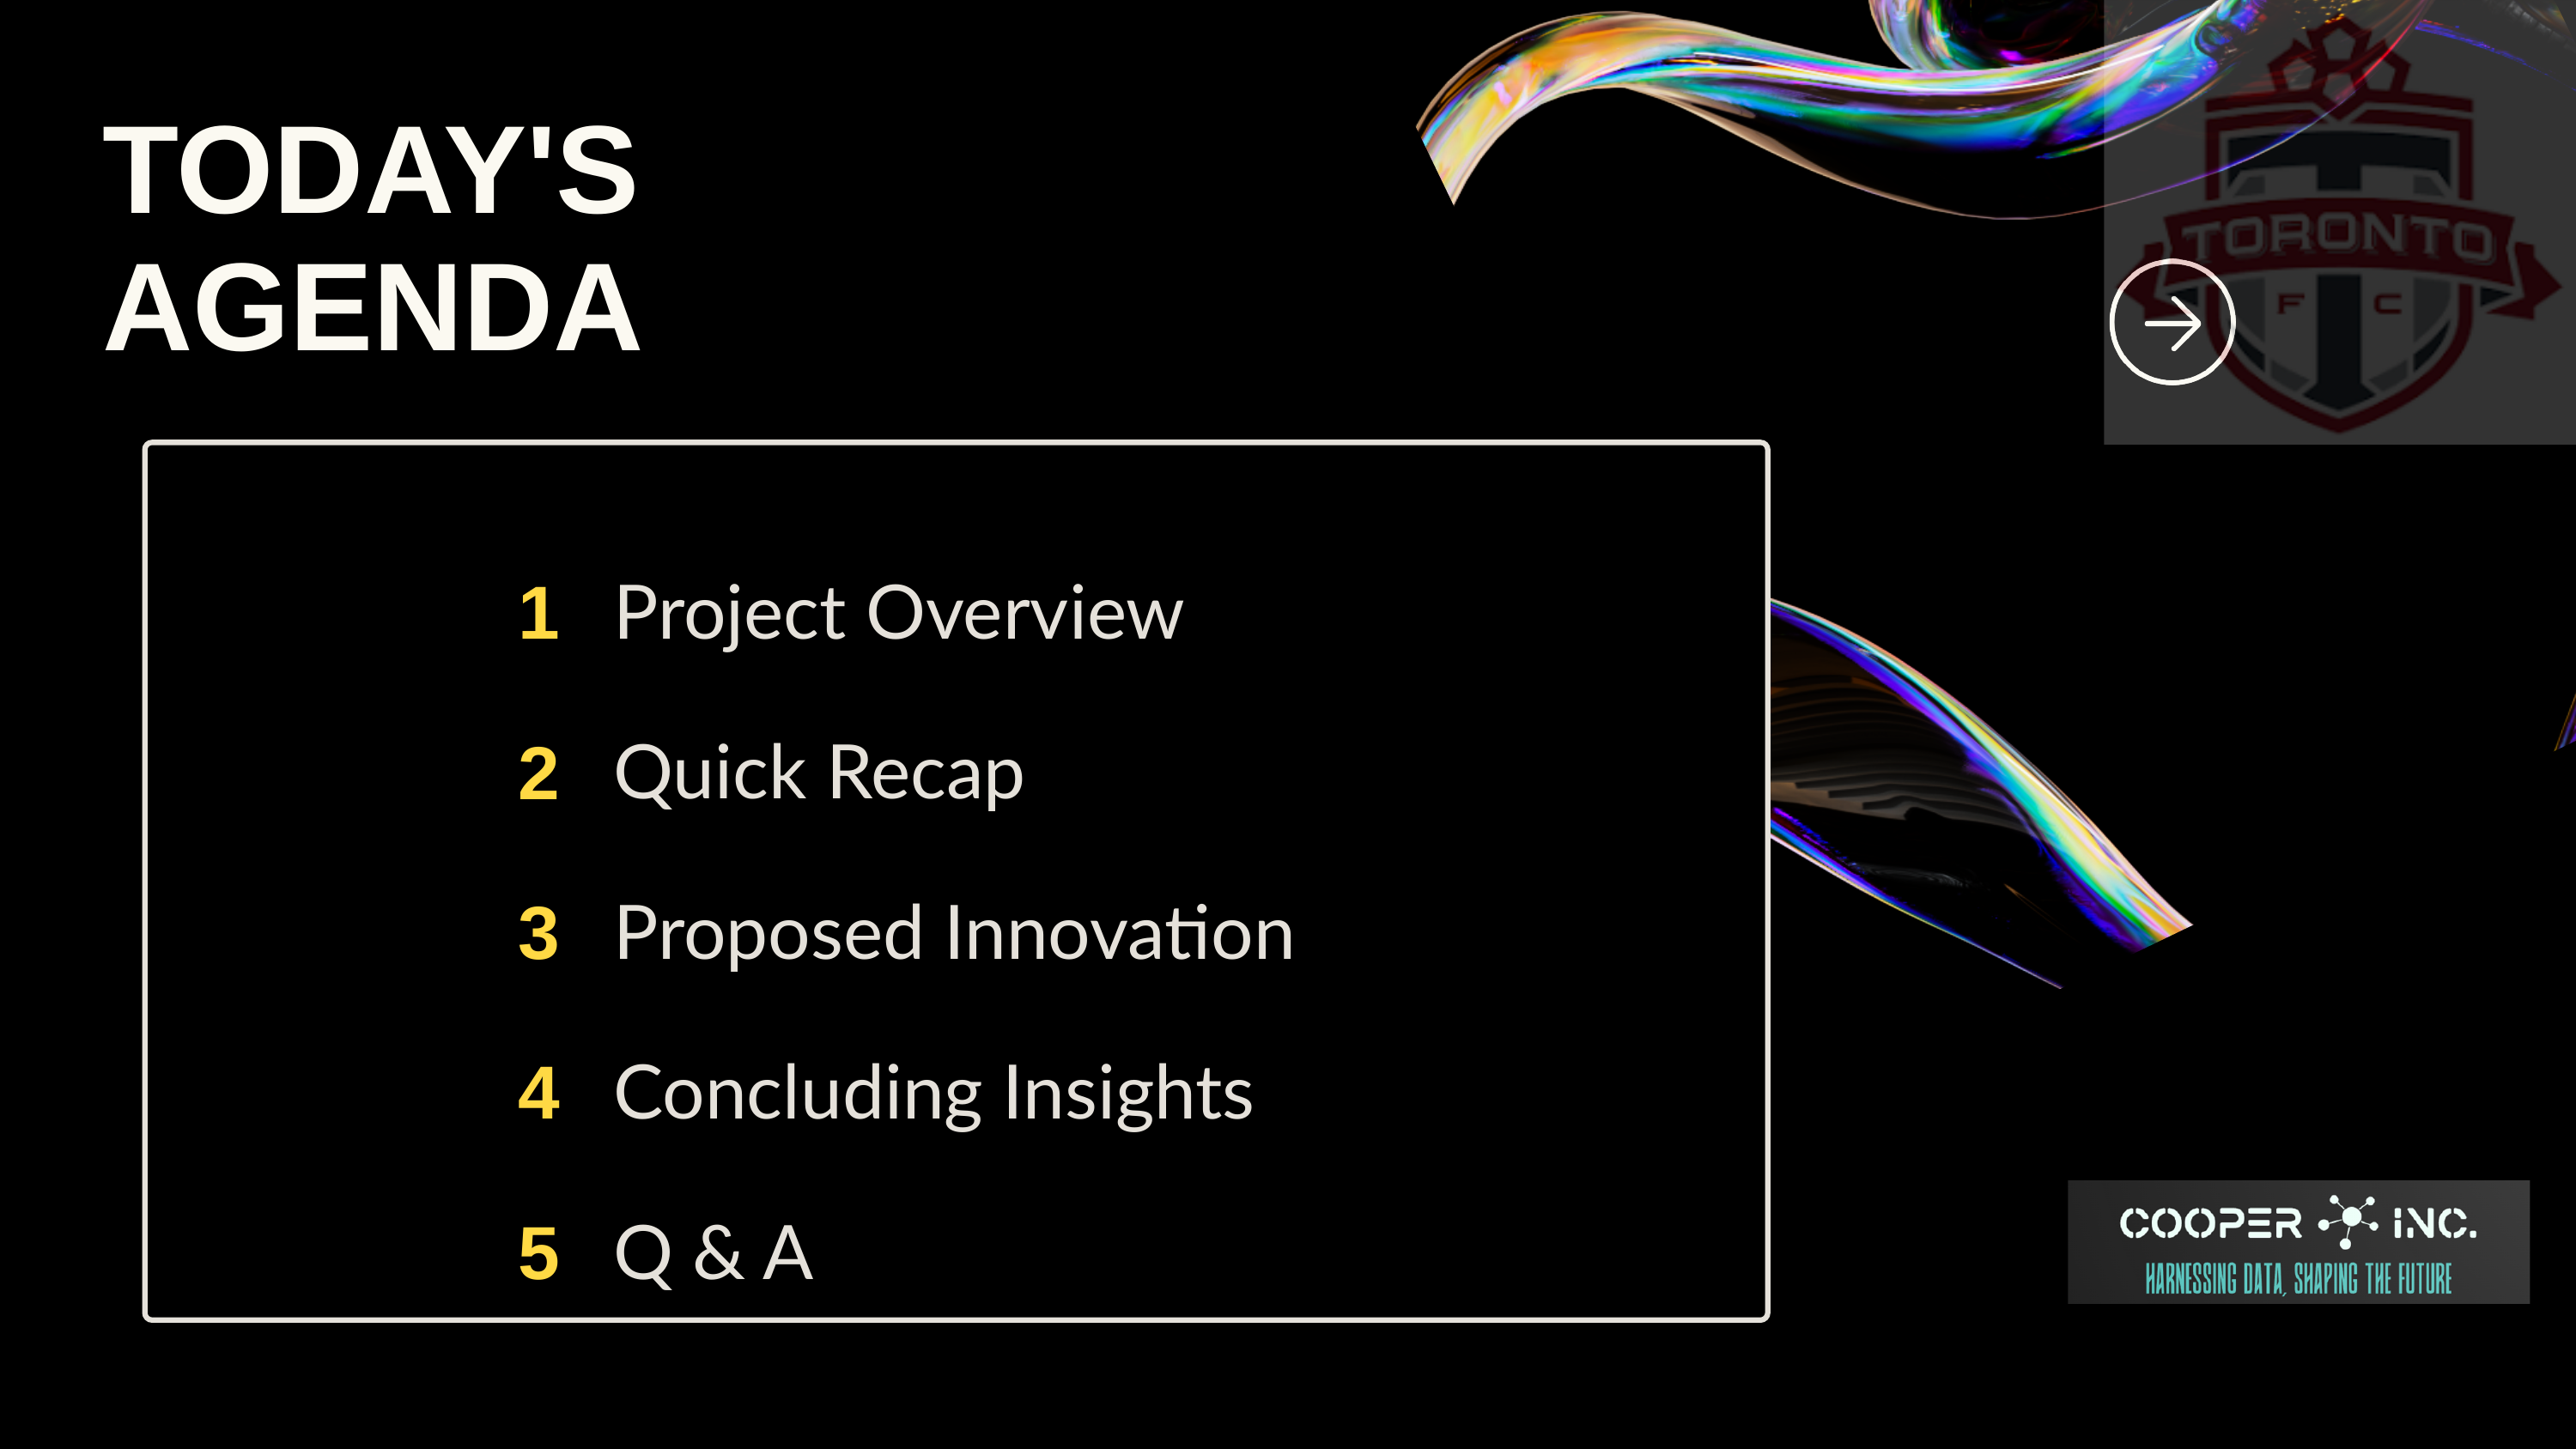

TODAY'S AGENDA

1
Project Overview
Quick Recap
2
3
Proposed Innovation
4
Concluding Insights

5
Q & A